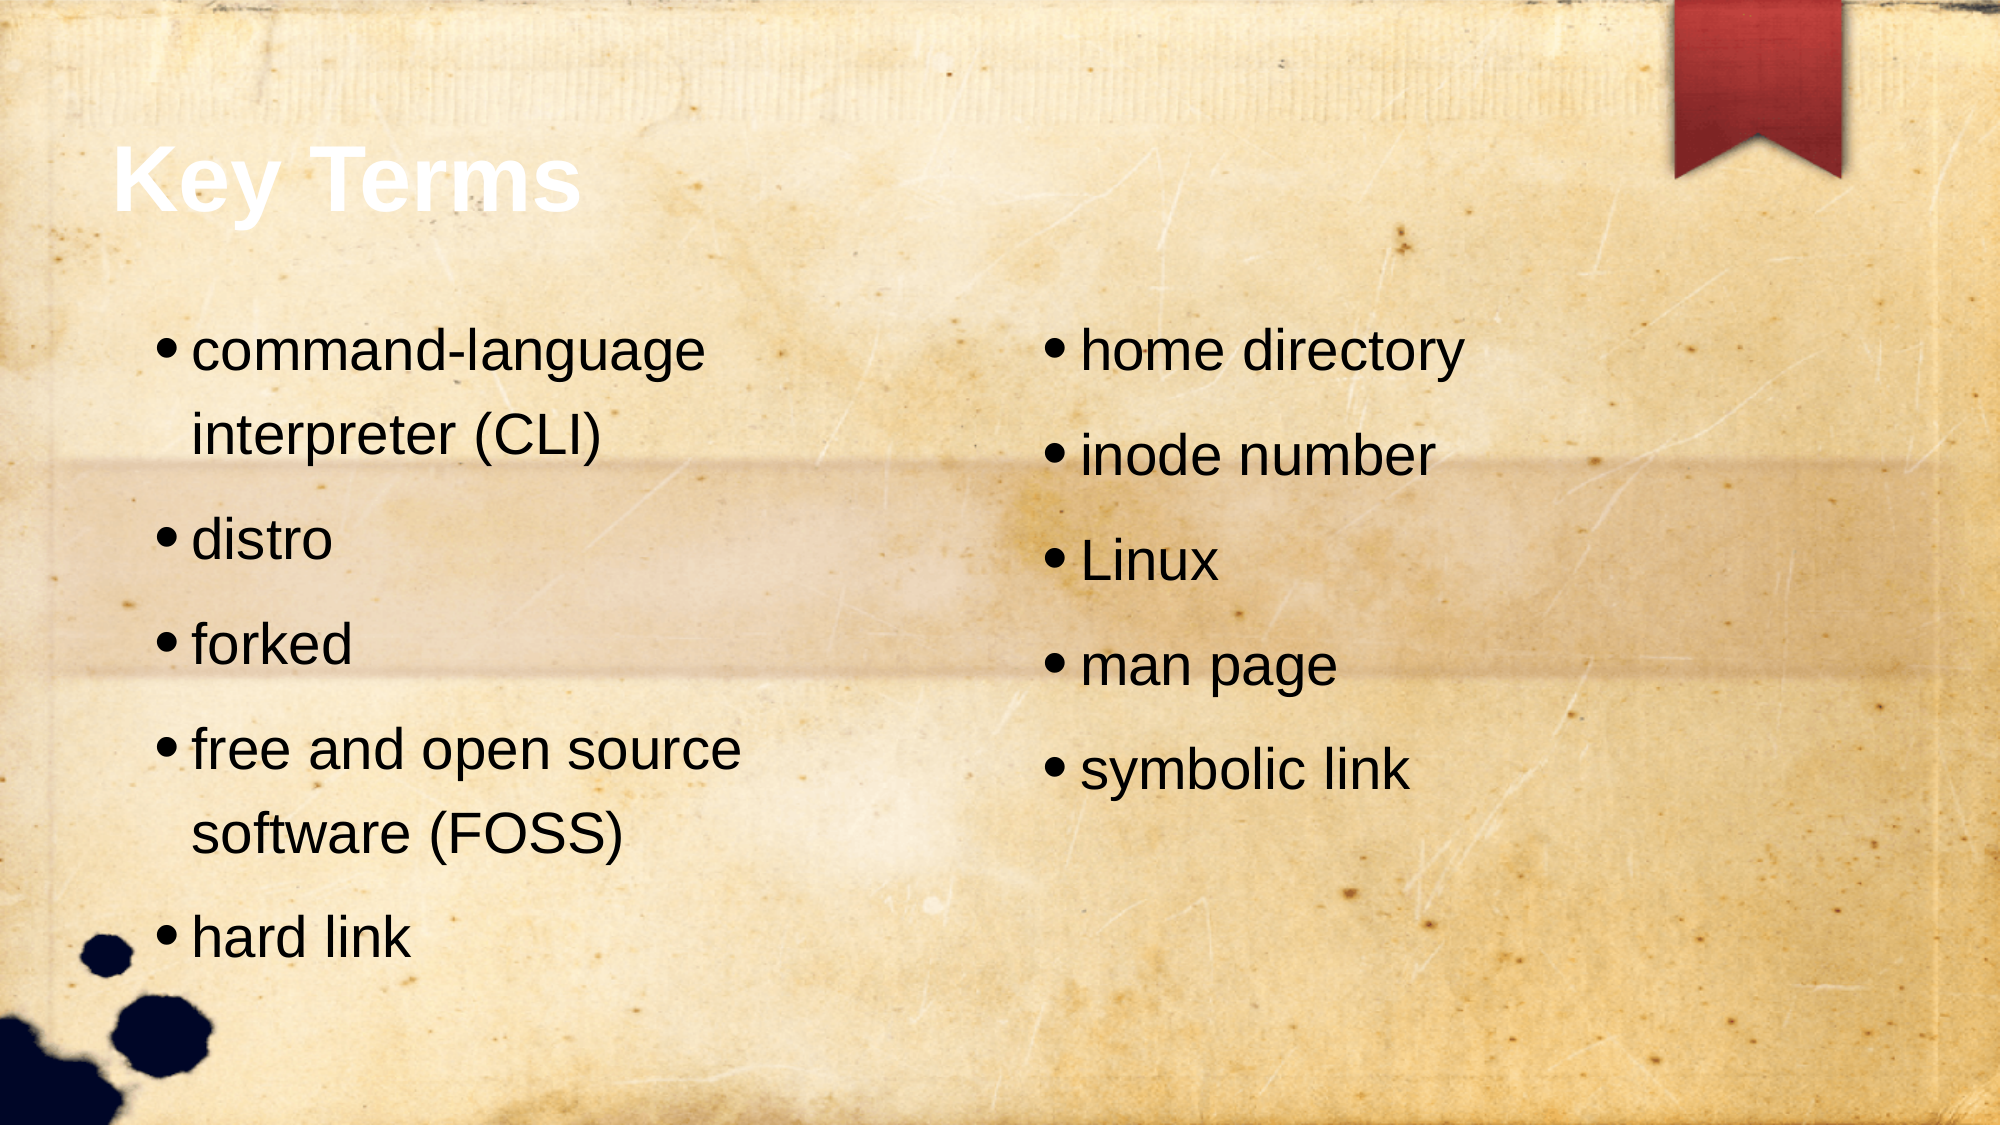

Key Terms
command-language interpreter (CLI)
distro
forked
free and open source software (FOSS)
hard link
home directory
inode number
Linux
man page
symbolic link